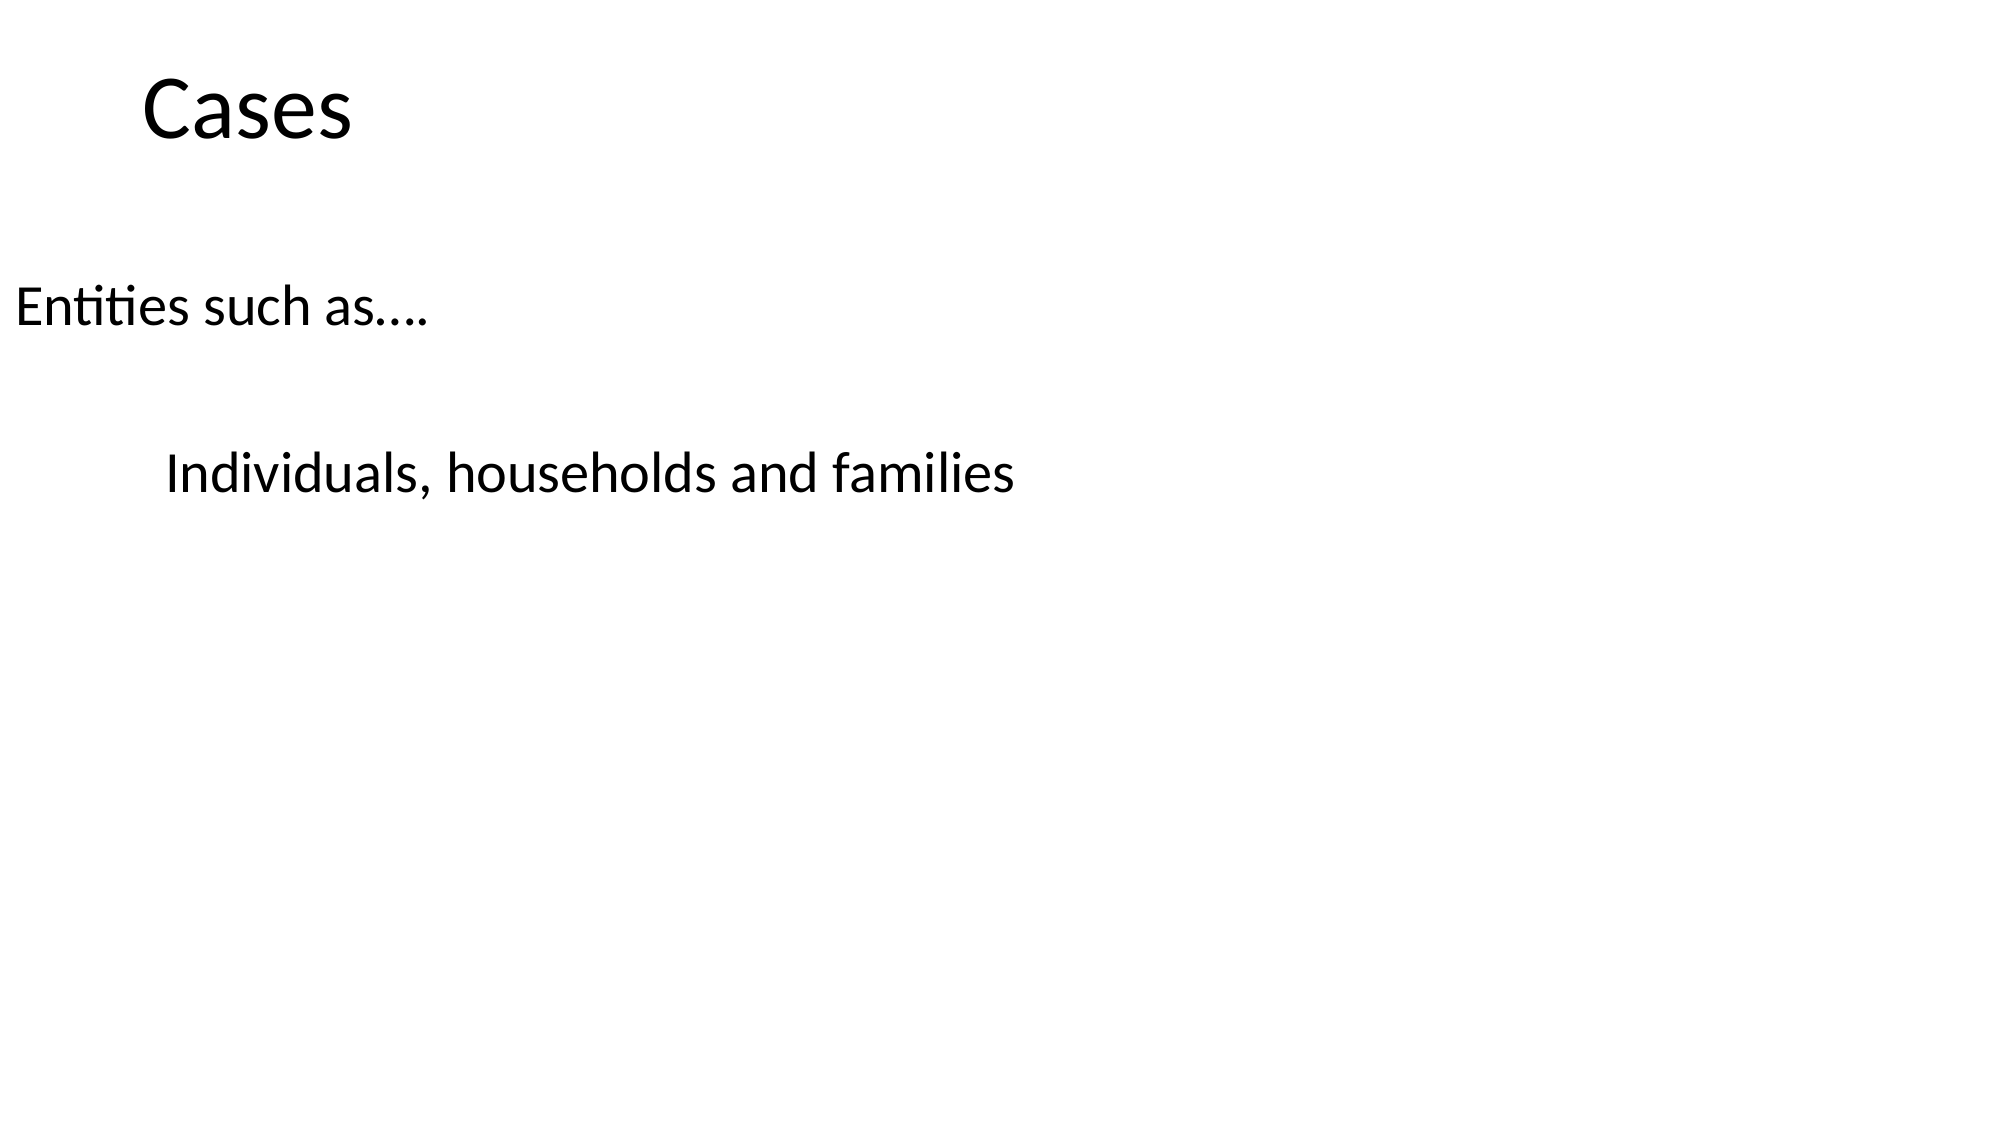

# Cases
Entities such as….

	Individuals, households and families